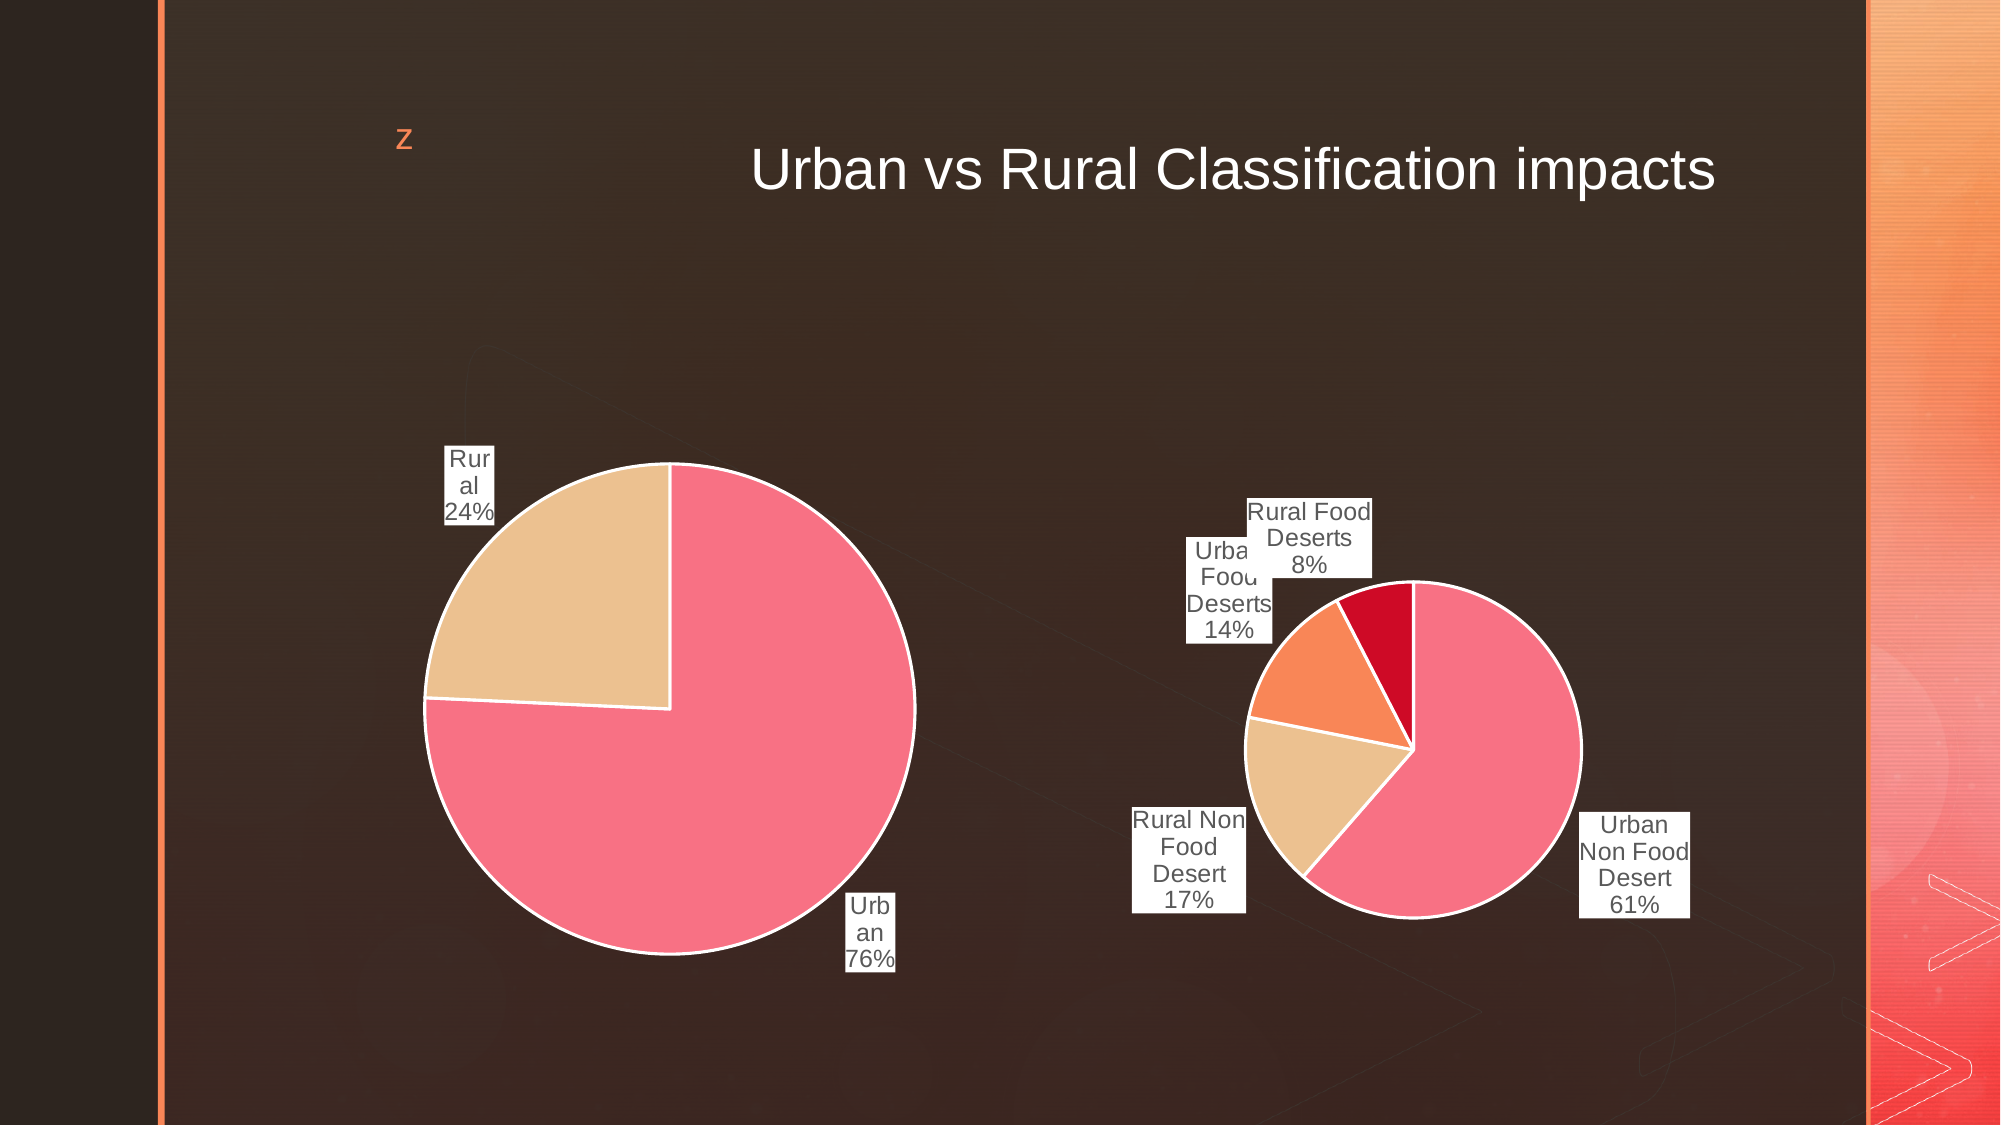

# Urban vs Rural Classification impacts

### Chart:

| Category |   |
|---|---|
| Urban | 75.73 |
| Rural | 24.27 |

### Chart:

| Category |   |
|---|---|
| Urban Non Food Desert | 61.400000000000006 |
| Rural Non Food Desert | 16.72 |
| Urban Food Deserts | 14.33 |
| Rural Food Deserts | 7.55 |